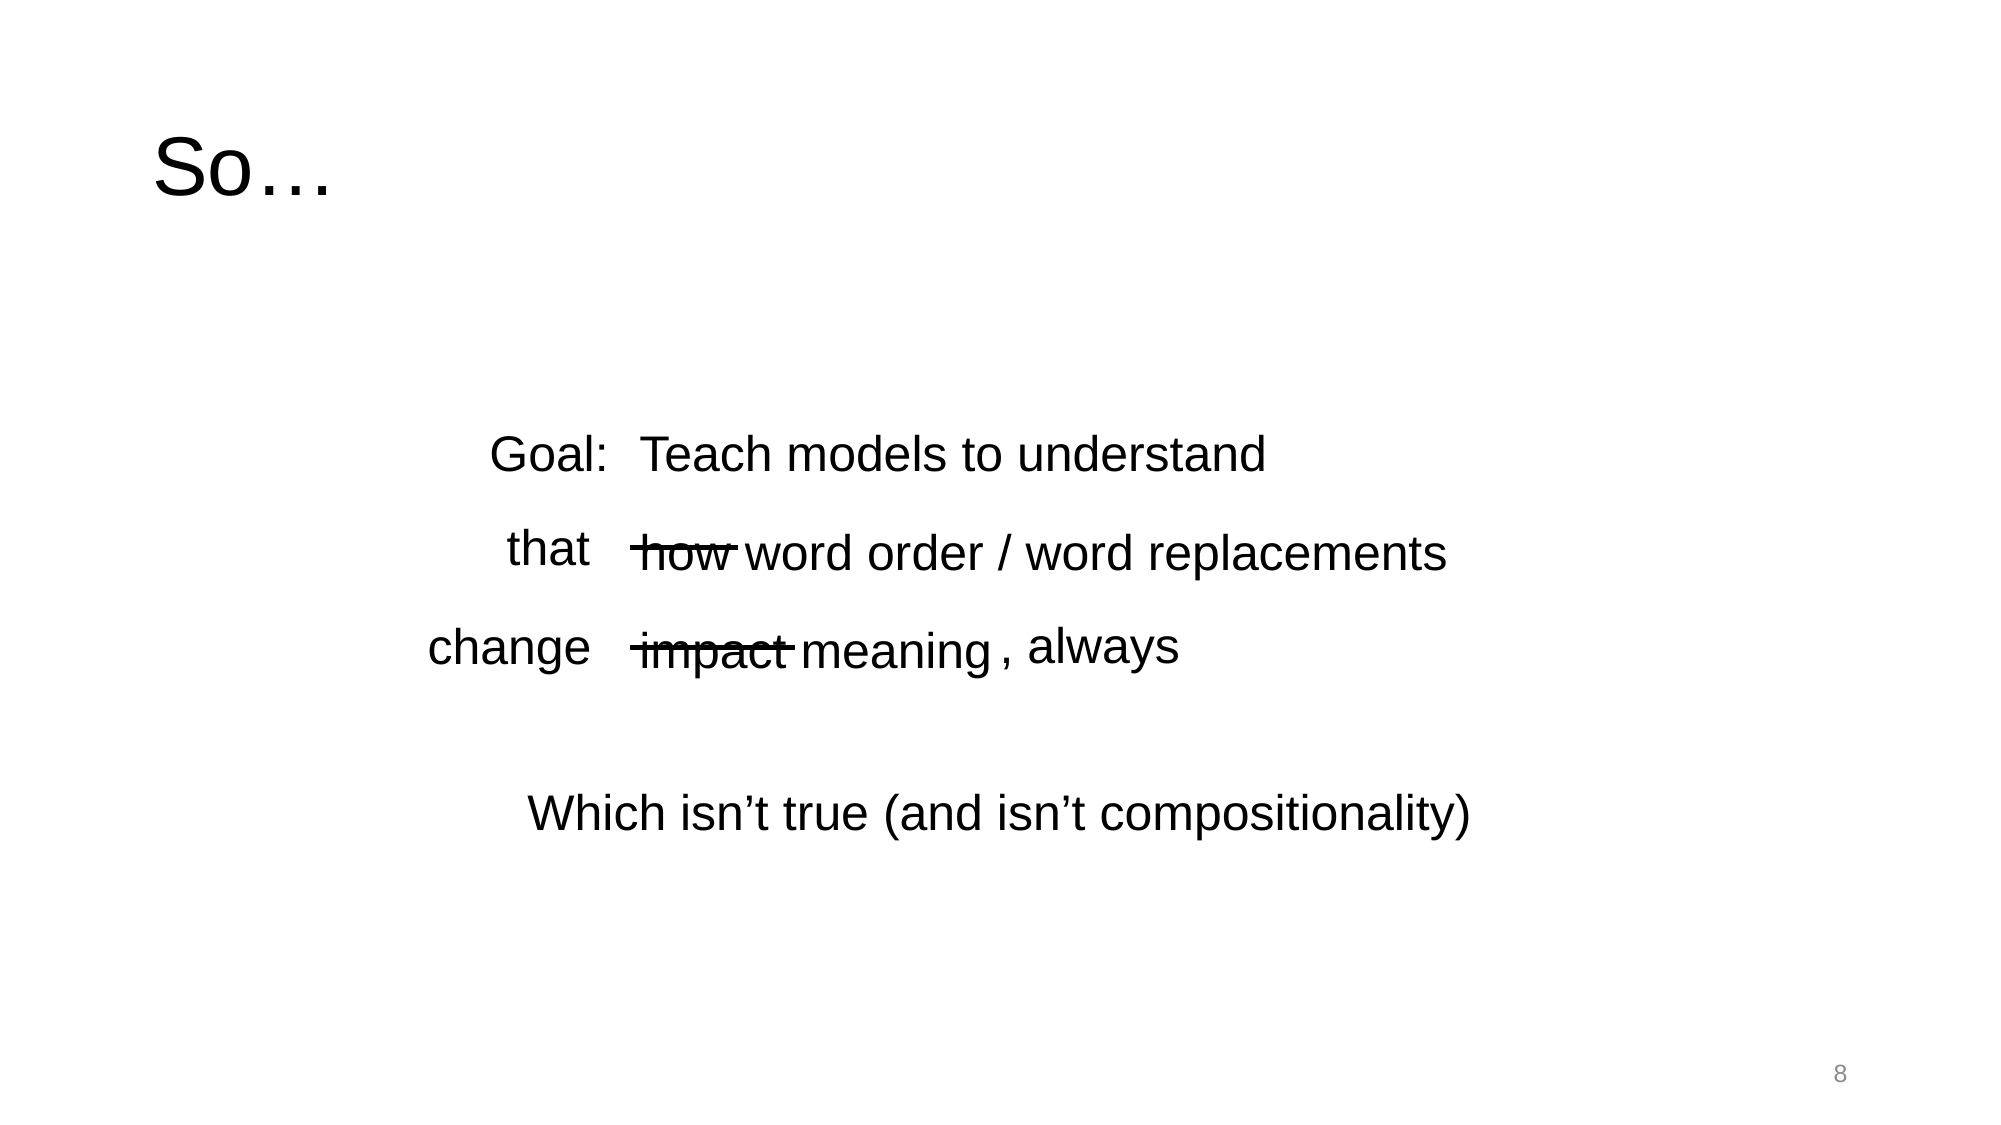

# So…
Goal:	Teach models to understand
	how word order / word replacements
 	impact meaning
that
, always
change
Which isn’t true (and isn’t compositionality)
8